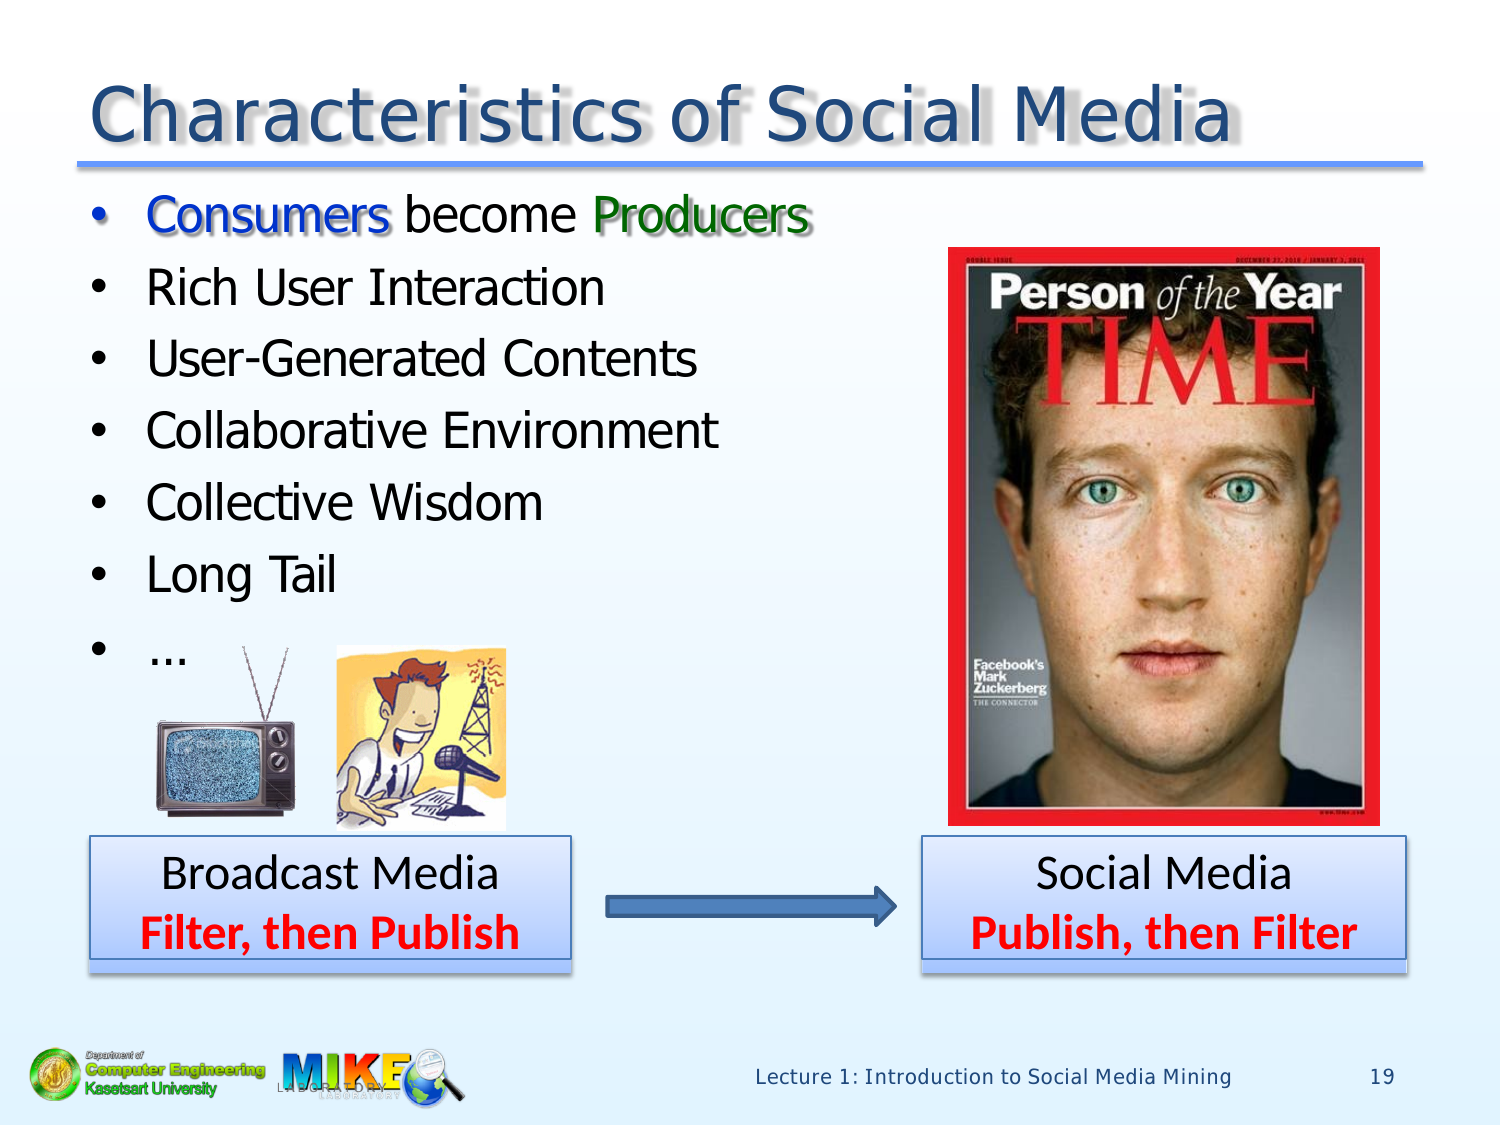

# Characteristics of Social Media

Consumers become Producers
Rich User Interaction
User-Generated Contents
Collaborative Environment
Collective Wisdom
Long Tail
•	…

Broadcast Media
Filter, then Publish

Social Media
Publish, then Filter

Lecture 1: Introduction to Social Media Mining
19